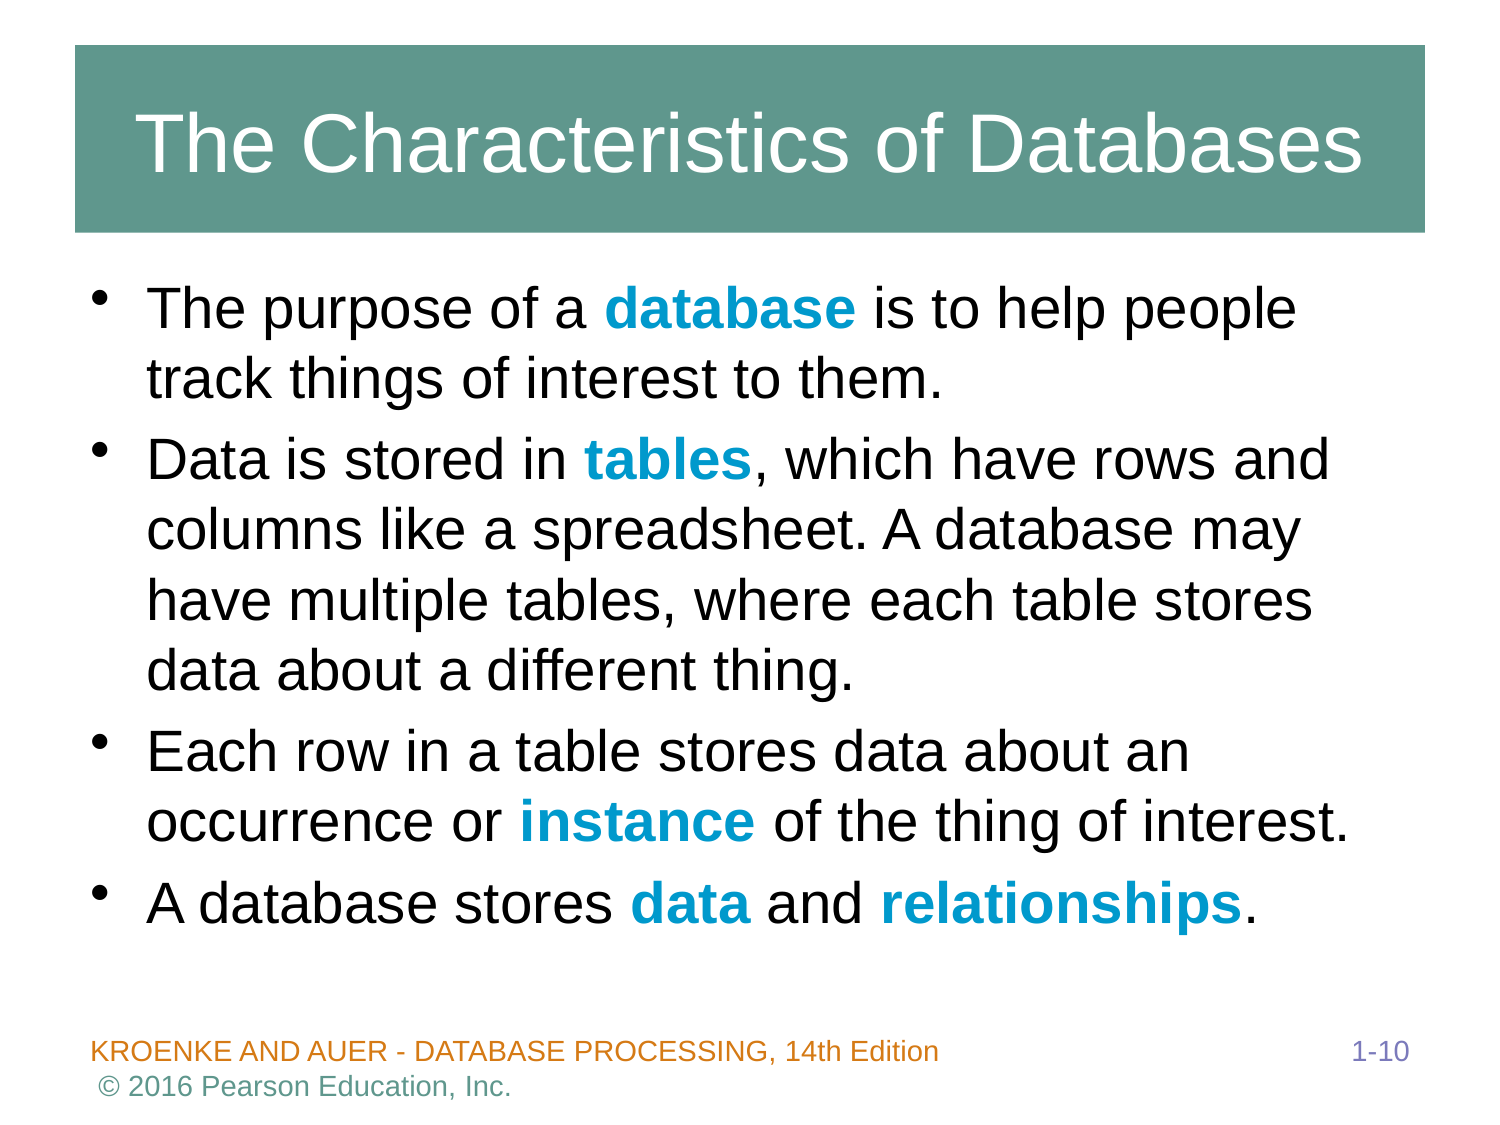

# The Characteristics of Databases
The purpose of a database is to help people track things of interest to them.
Data is stored in tables, which have rows and columns like a spreadsheet. A database may have multiple tables, where each table stores data about a different thing.
Each row in a table stores data about an occurrence or instance of the thing of interest.
A database stores data and relationships.
1-10

KROENKE AND AUER - DATABASE PROCESSING, 14th Edition  © 2016 Pearson Education, Inc.